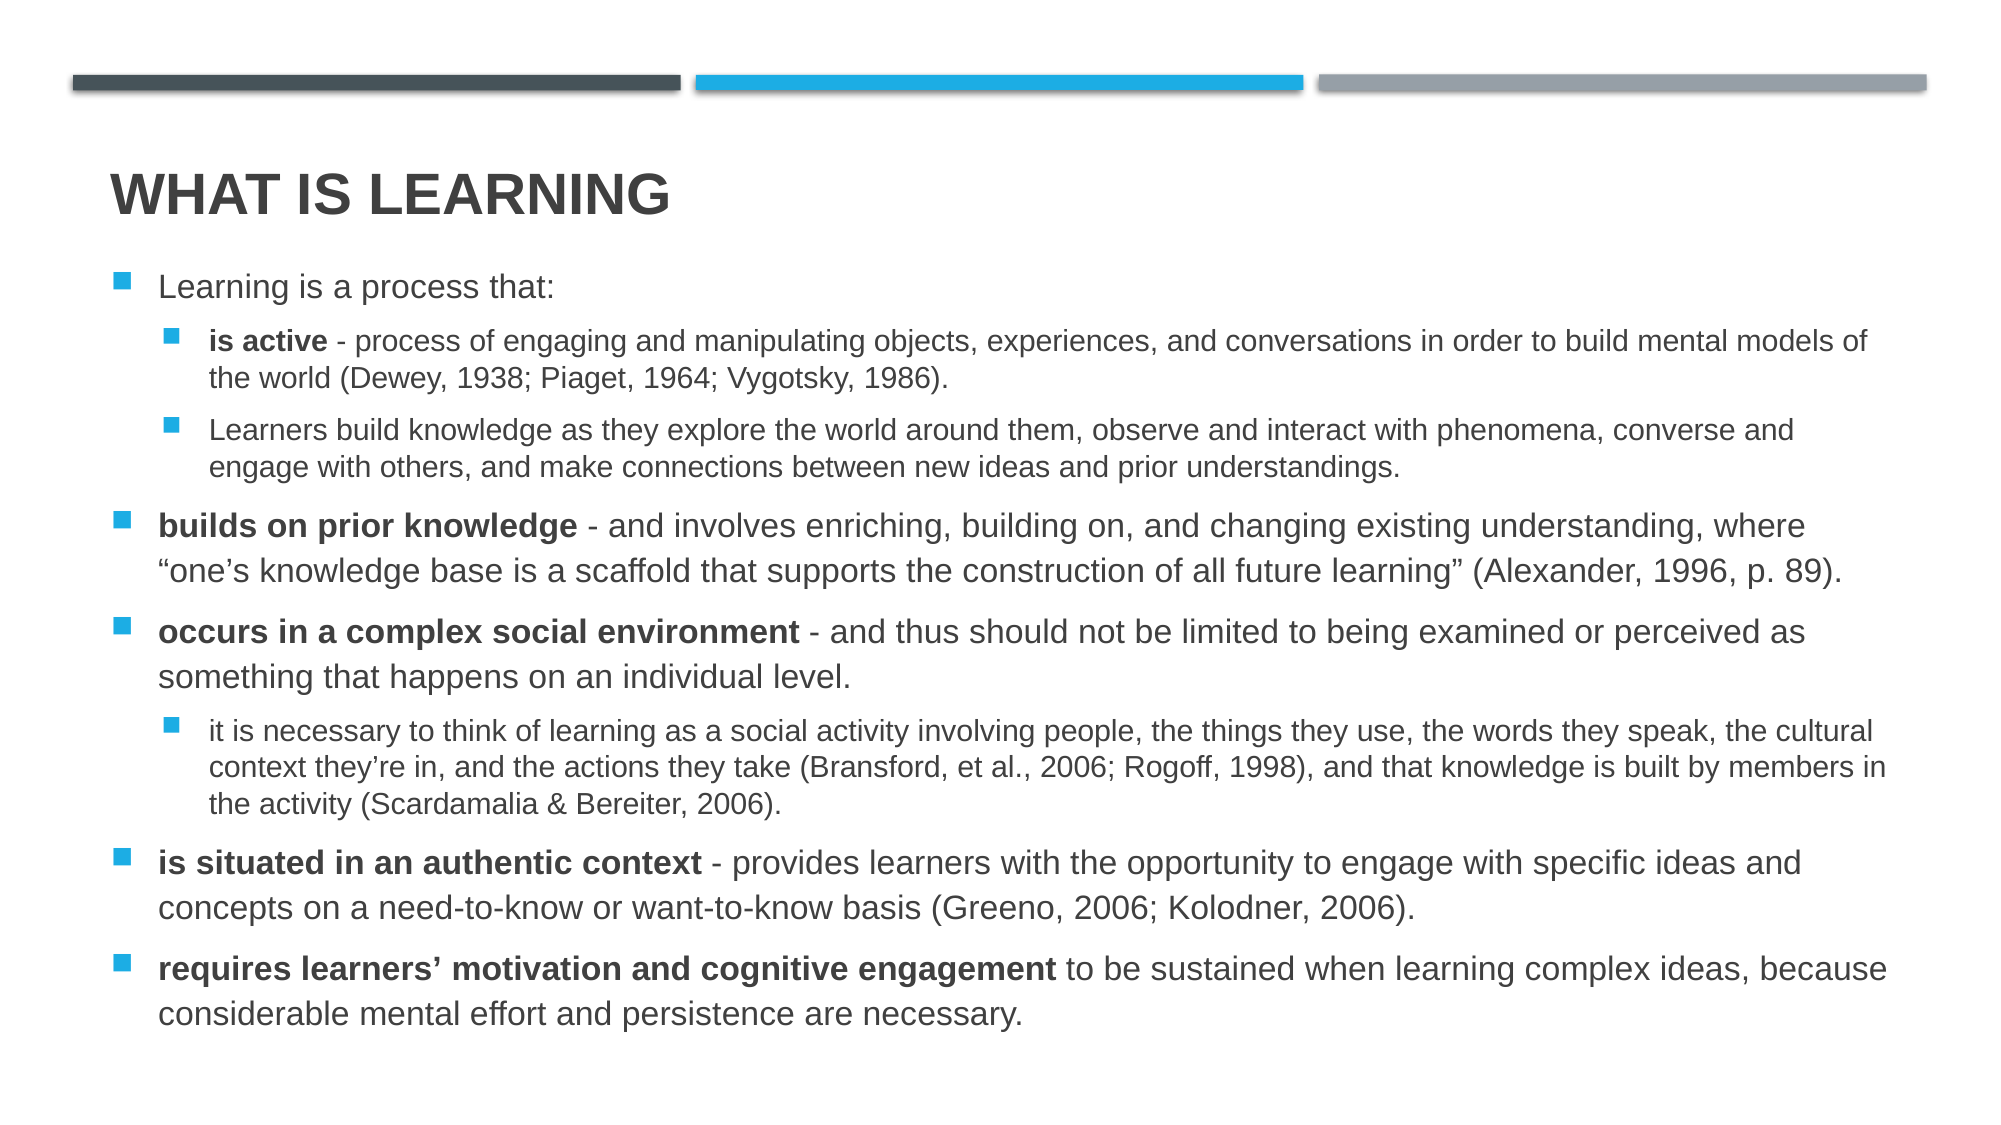

# What is learning
Learning is a process that:
is active - process of engaging and manipulating objects, experiences, and conversations in order to build mental models of the world (Dewey, 1938; Piaget, 1964; Vygotsky, 1986).
Learners build knowledge as they explore the world around them, observe and interact with phenomena, converse and engage with others, and make connections between new ideas and prior understandings.
builds on prior knowledge - and involves enriching, building on, and changing existing understanding, where “one’s knowledge base is a scaffold that supports the construction of all future learning” (Alexander, 1996, p. 89).
occurs in a complex social environment - and thus should not be limited to being examined or perceived as something that happens on an individual level.
it is necessary to think of learning as a social activity involving people, the things they use, the words they speak, the cultural context they’re in, and the actions they take (Bransford, et al., 2006; Rogoff, 1998), and that knowledge is built by members in the activity (Scardamalia & Bereiter, 2006).
is situated in an authentic context - provides learners with the opportunity to engage with specific ideas and concepts on a need-to-know or want-to-know basis (Greeno, 2006; Kolodner, 2006).
requires learners’ motivation and cognitive engagement to be sustained when learning complex ideas, because considerable mental effort and persistence are necessary.